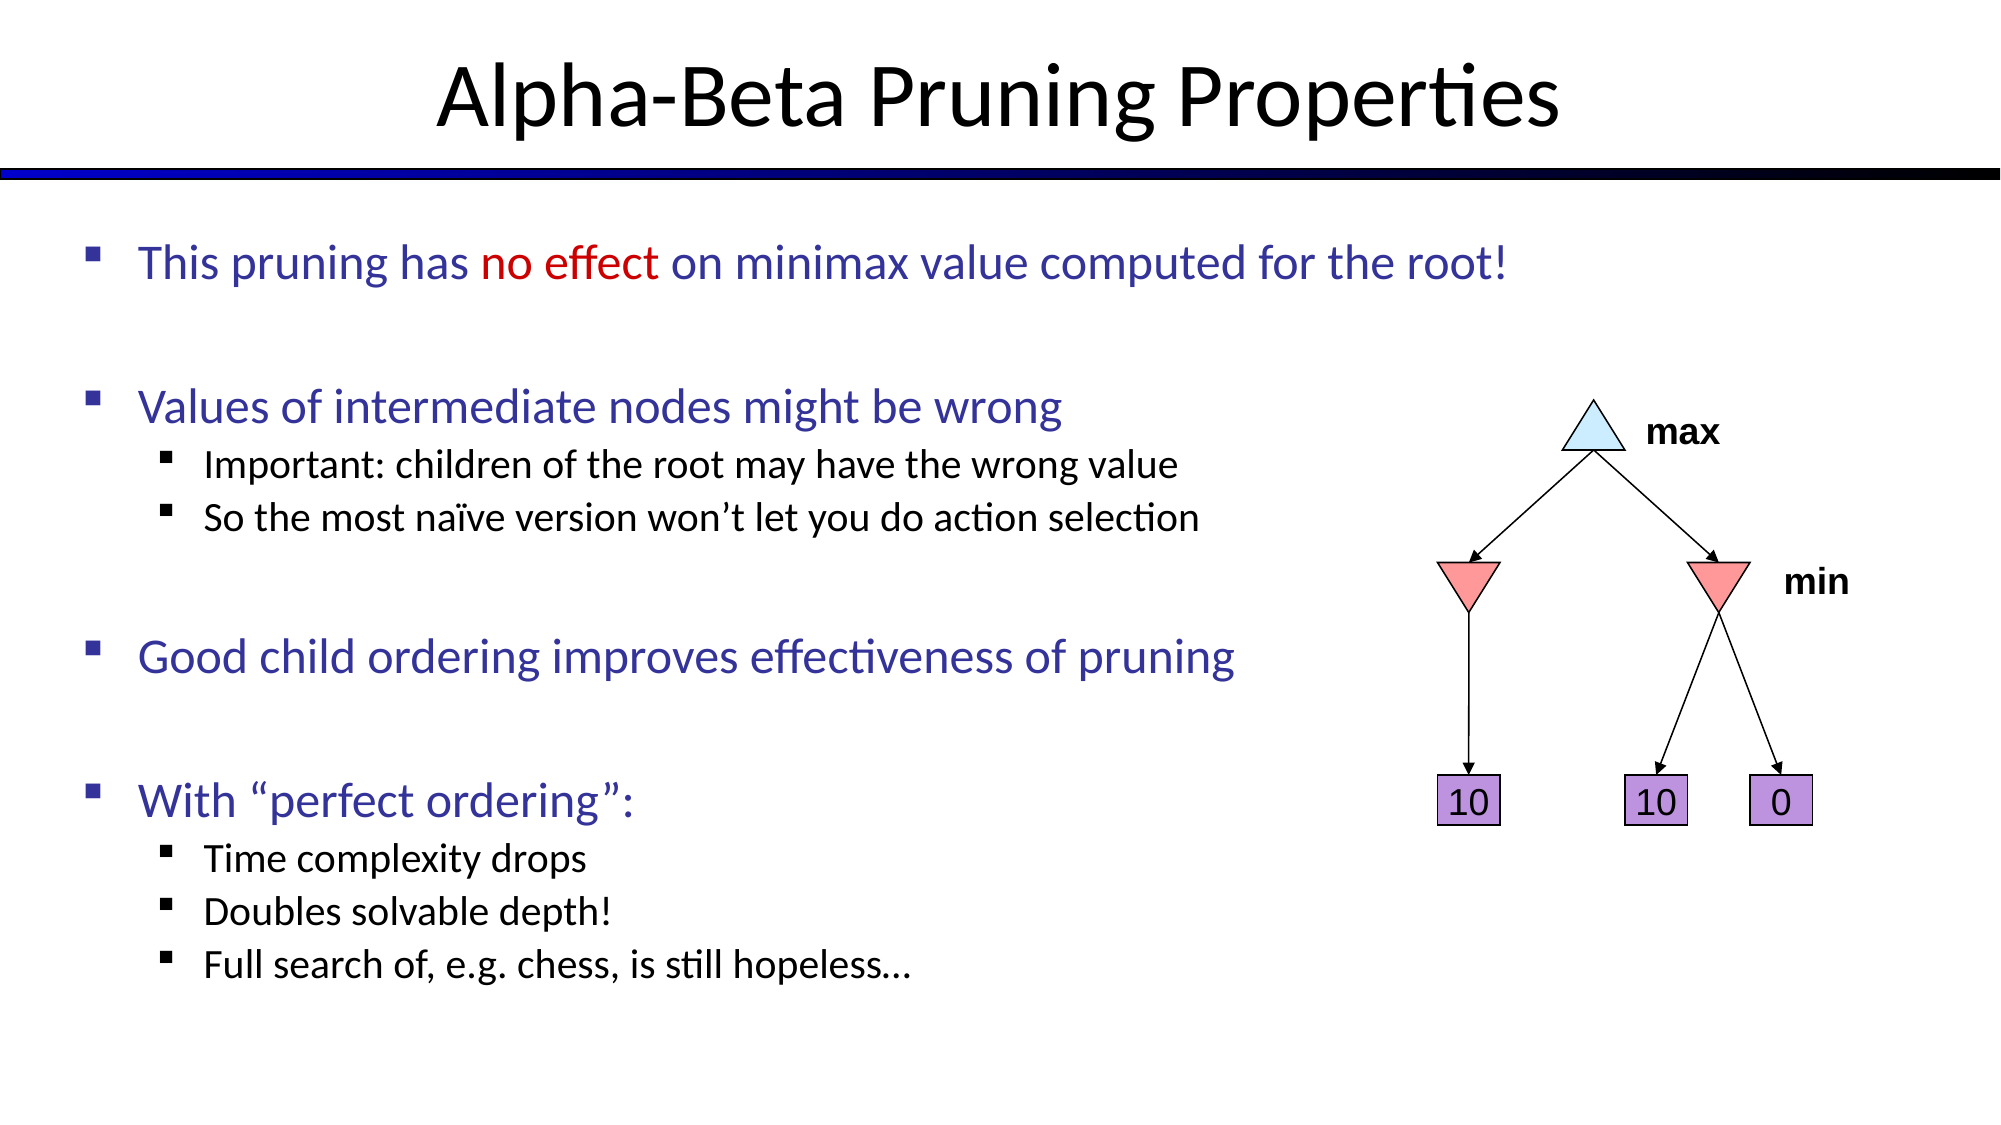

# Alpha-Beta Pruning Properties
This pruning has no effect on minimax value computed for the root!

Values of intermediate nodes might be wrong
Important: children of the root may have the wrong value
So the most naïve version won’t let you do action selection

Good child ordering improves effectiveness of pruning

With “perfect ordering”:
Time complexity drops
Doubles solvable depth!
Full search of, e.g. chess, is still hopeless…

max
min

10
10
0